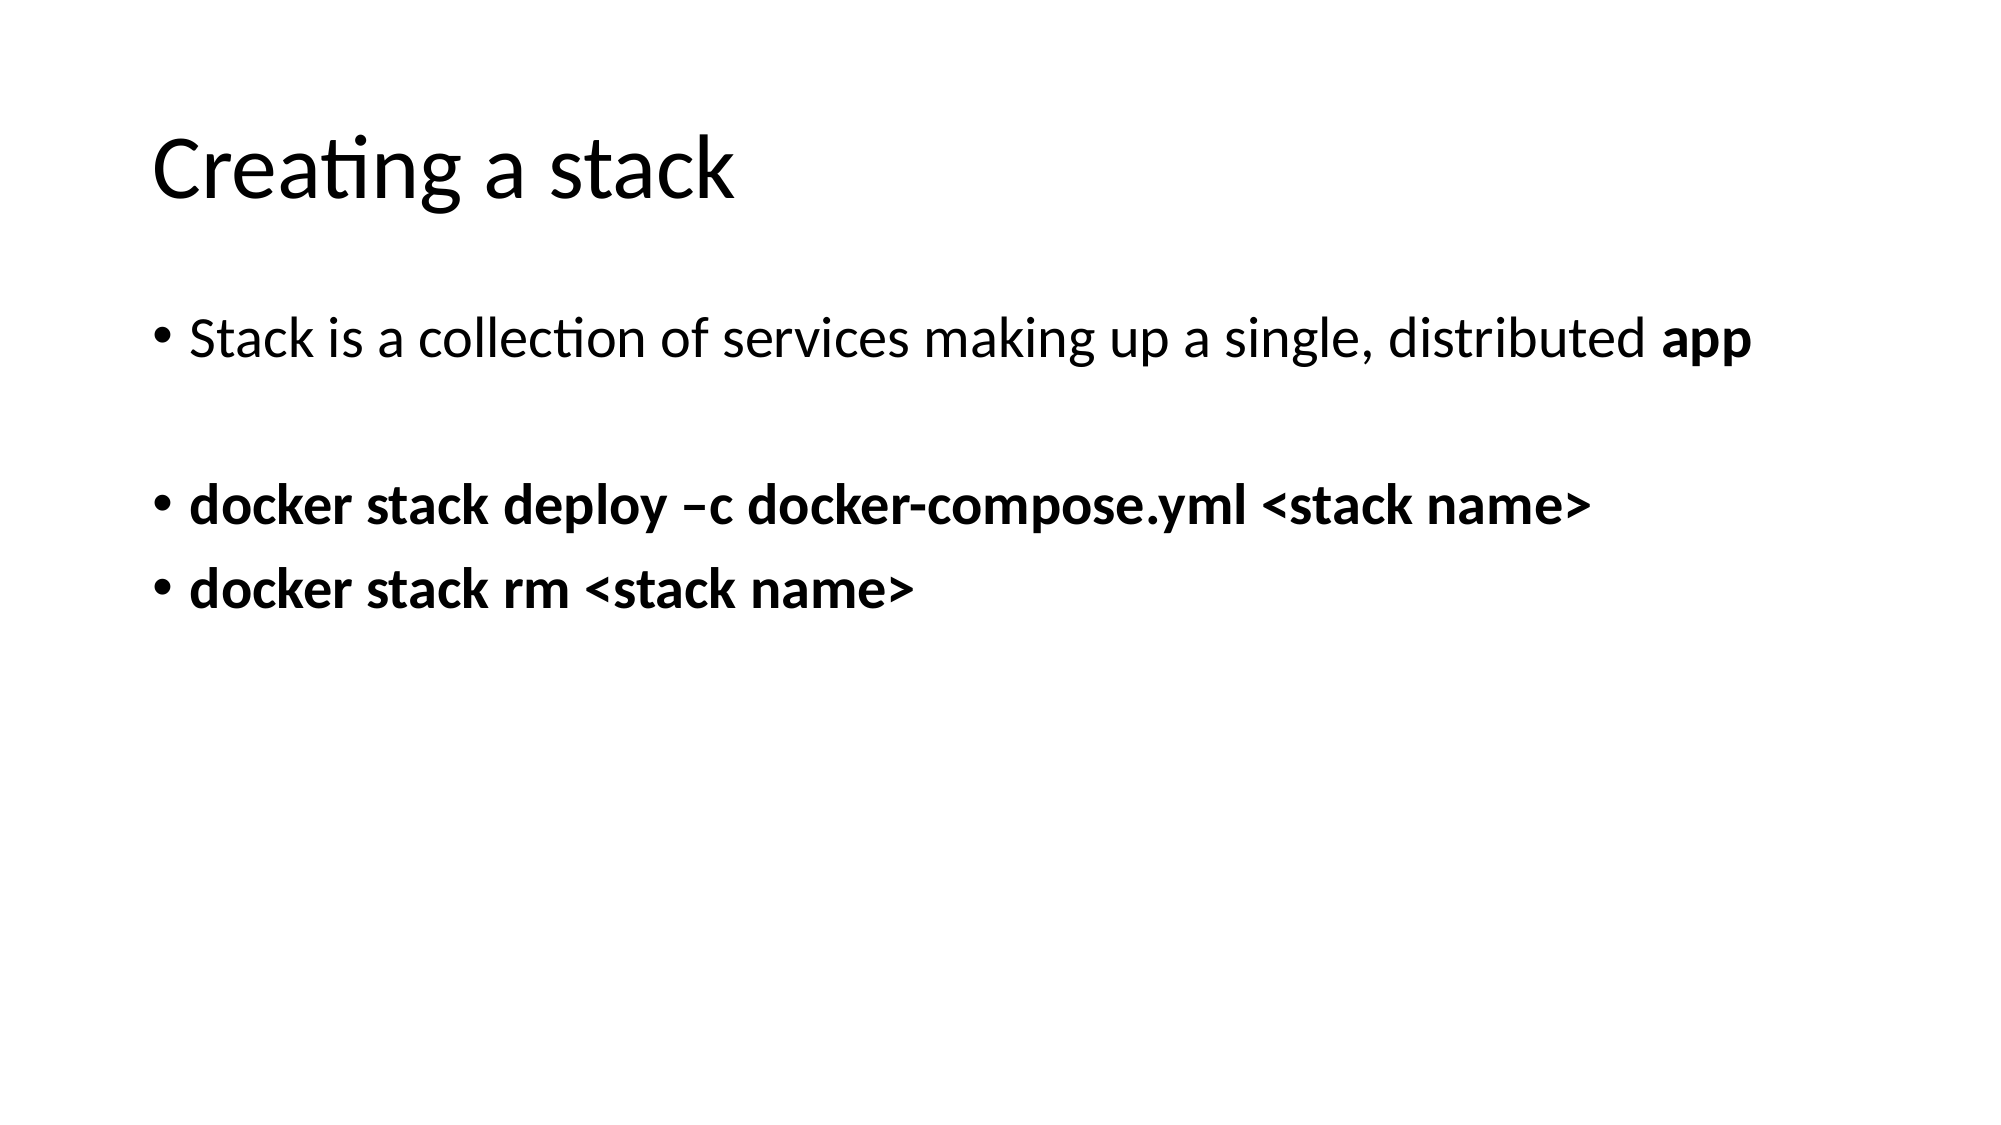

# Creating a stack
Stack is a collection of services making up a single, distributed app

docker stack deploy –c docker-compose.yml <stack name>
docker stack rm <stack name>